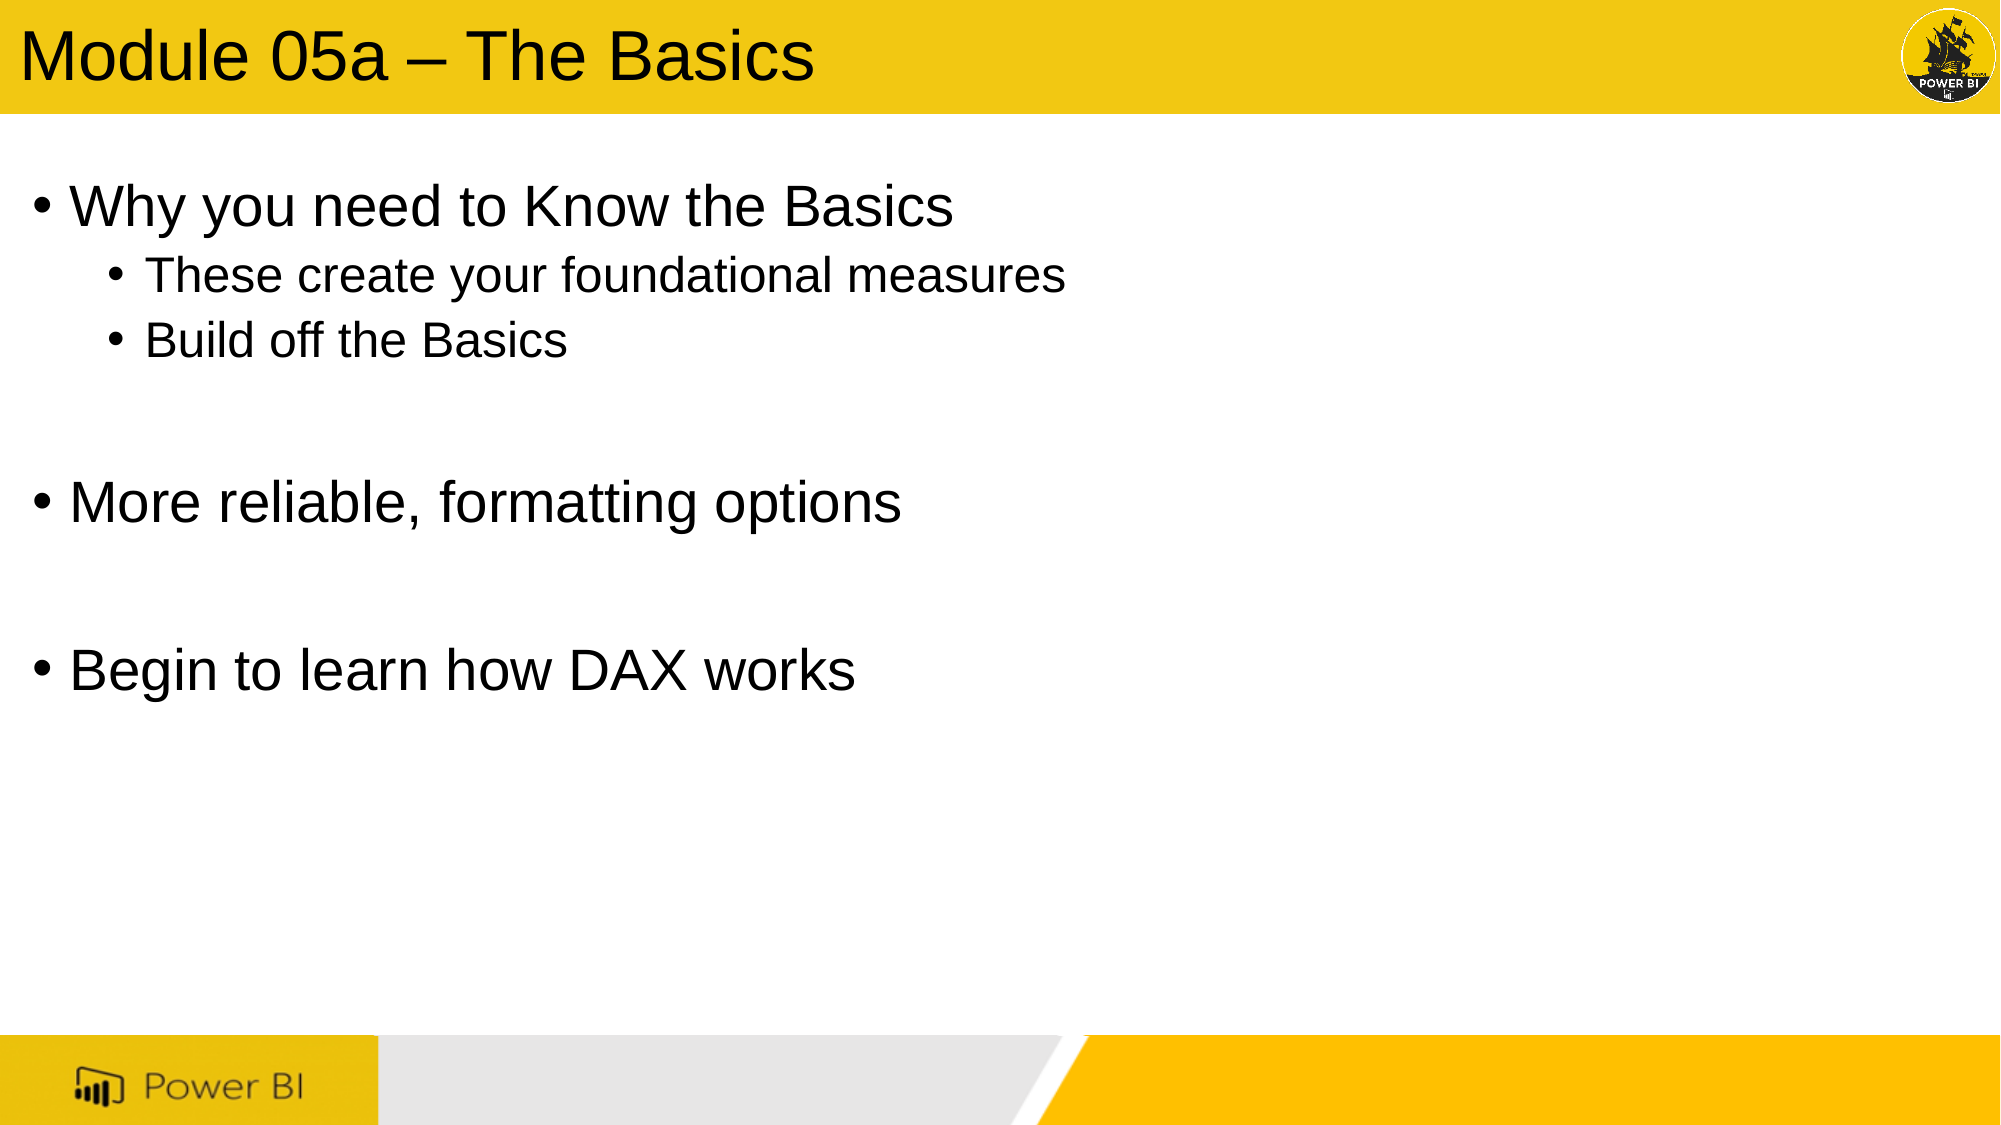

# Module 05a – The Basics
Why you need to Know the Basics
These create your foundational measures
Build off the Basics

More reliable, formatting options

Begin to learn how DAX works